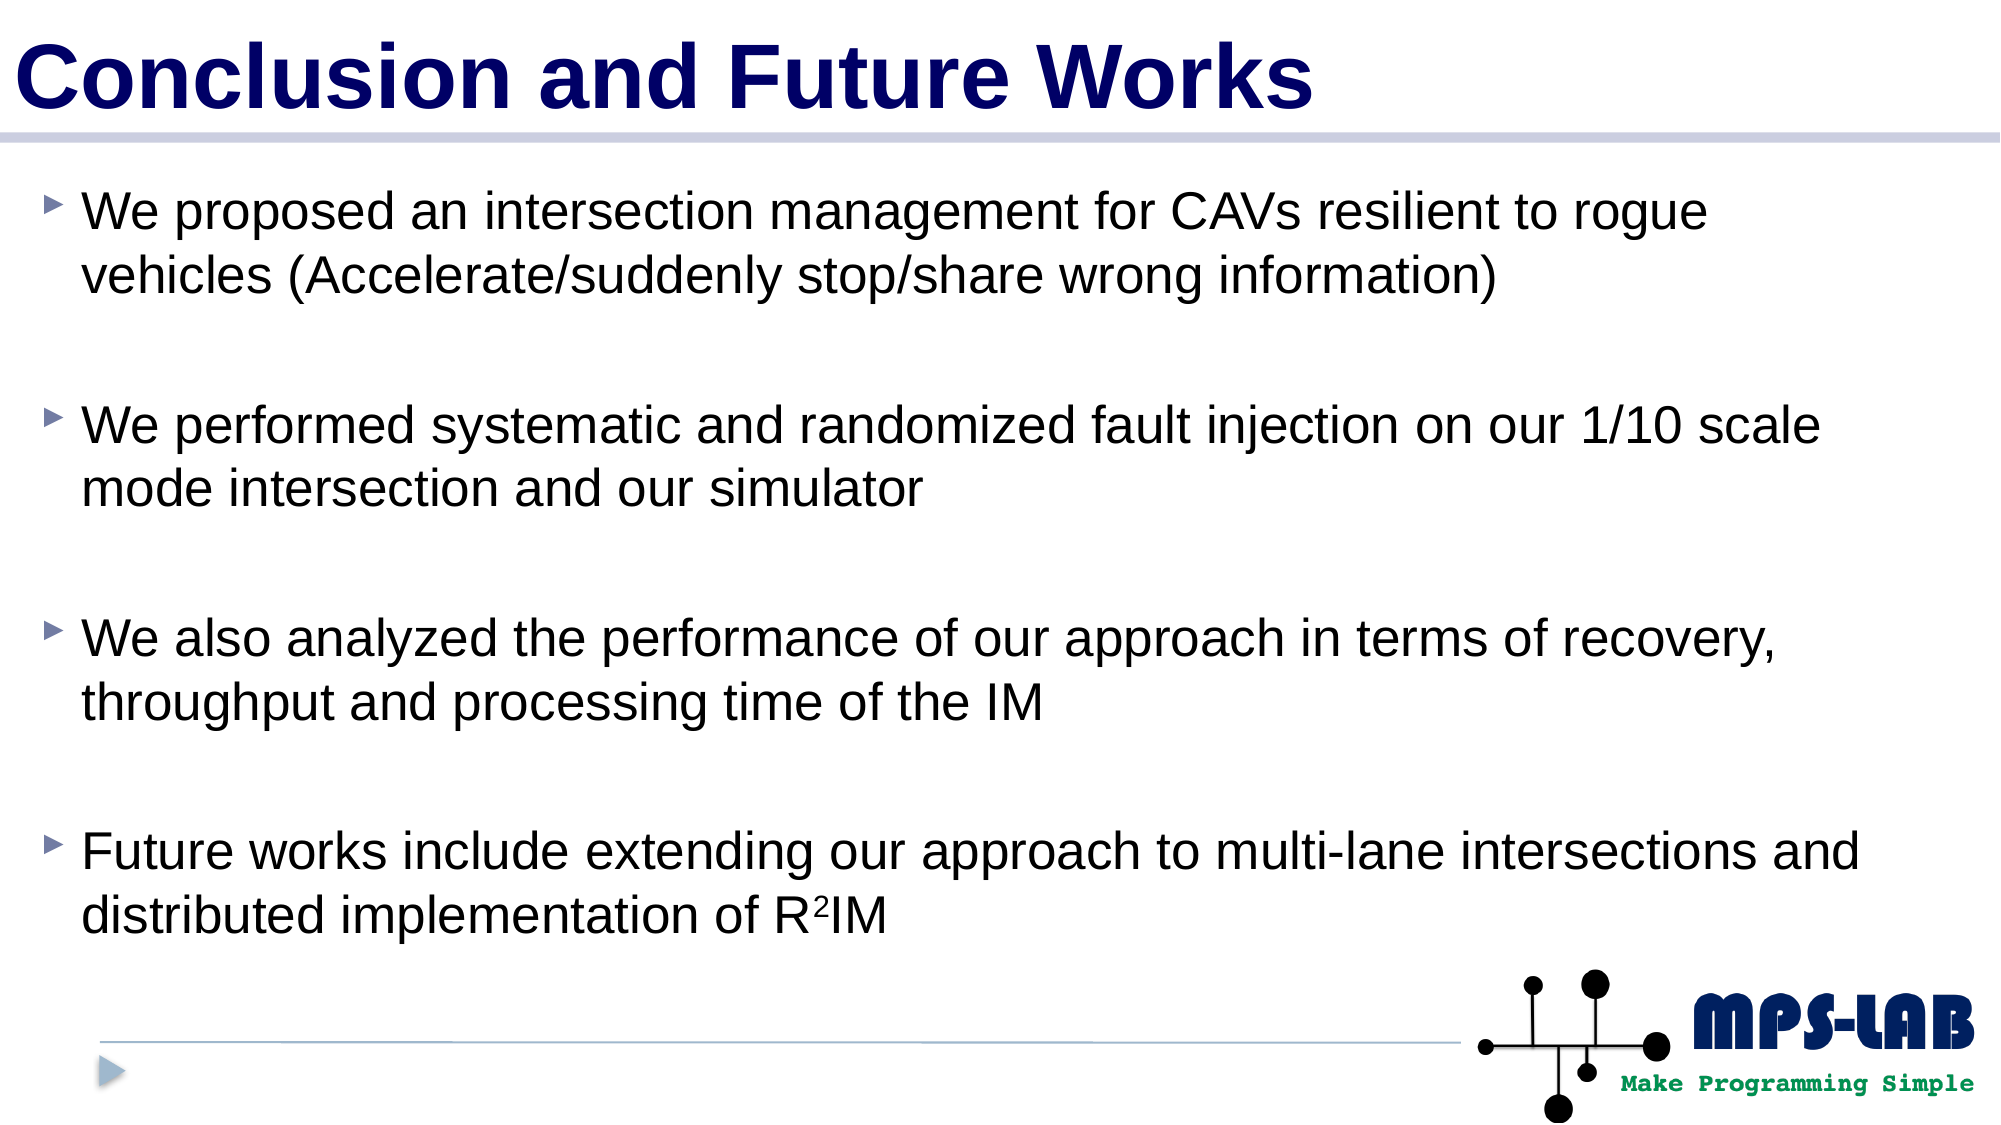

# Conclusion and Future Works
We proposed an intersection management for CAVs resilient to rogue vehicles (Accelerate/suddenly stop/share wrong information)

We performed systematic and randomized fault injection on our 1/10 scale mode intersection and our simulator

We also analyzed the performance of our approach in terms of recovery, throughput and processing time of the IM

Future works include extending our approach to multi-lane intersections and distributed implementation of R2IM